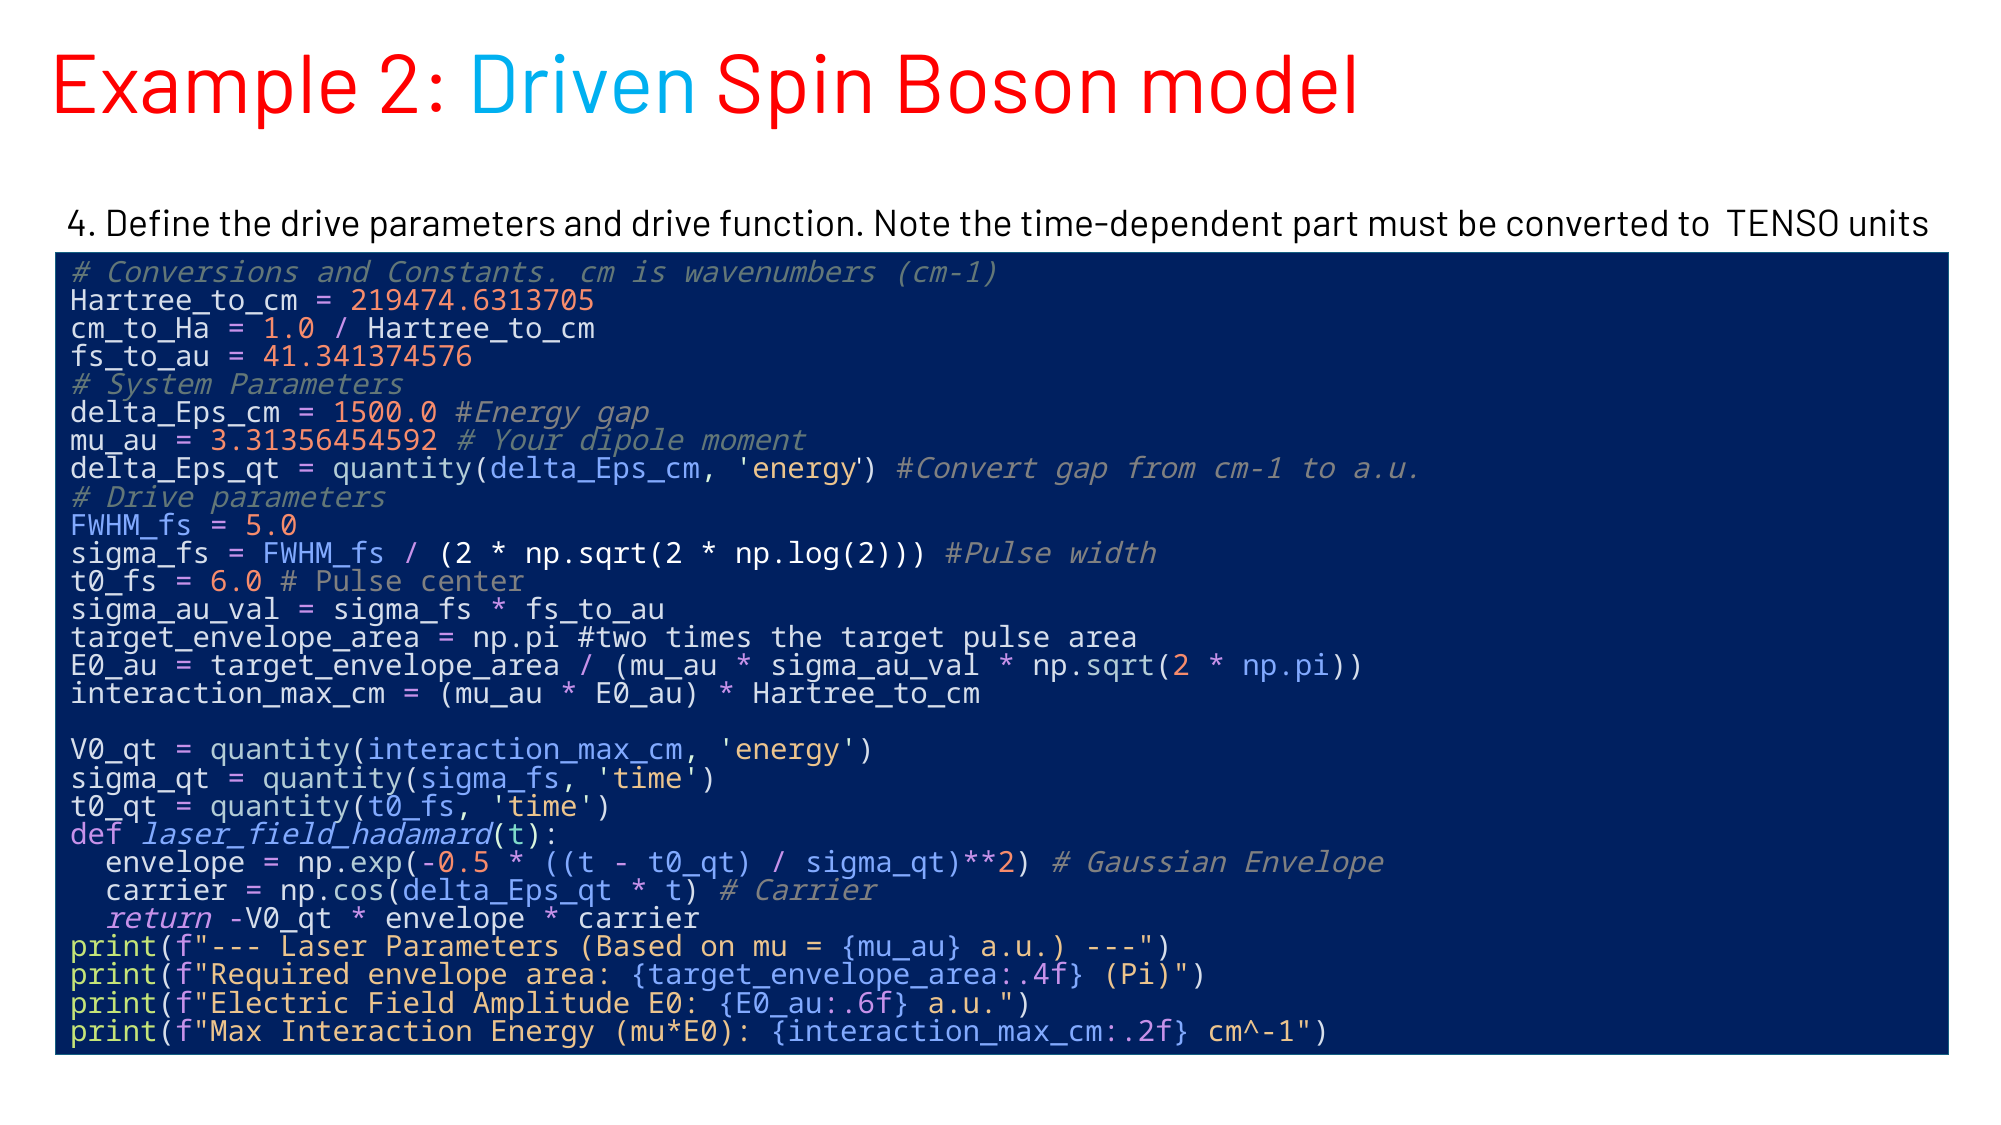

# Example 2: Driven Spin Boson model
4. Define the drive parameters and drive function. Note the time-dependent part must be converted to  TENSO units
# Conversions and Constants. cm is wavenumbers (cm-1)
Hartree_to_cm = 219474.6313705
cm_to_Ha = 1.0 / Hartree_to_cm
fs_to_au = 41.341374576
# System Parameters
delta_Eps_cm = 1500.0 #Energy gap
mu_au = 3.31356454592 # Your dipole moment
delta_Eps_qt = quantity(delta_Eps_cm, 'energy') #Convert gap from cm-1 to a.u.
# Drive parameters
FWHM_fs = 5.0
sigma_fs = FWHM_fs / (2 * np.sqrt(2 * np.log(2))) #Pulse width
t0_fs = 6.0 # Pulse center
sigma_au_val = sigma_fs * fs_to_au
target_envelope_area = np.pi #two times the target pulse area
E0_au = target_envelope_area / (mu_au * sigma_au_val * np.sqrt(2 * np.pi))
interaction_max_cm = (mu_au * E0_au) * Hartree_to_cm

V0_qt = quantity(interaction_max_cm, 'energy')
sigma_qt = quantity(sigma_fs, 'time')
t0_qt = quantity(t0_fs, 'time')
def laser_field_hadamard(t):
  envelope = np.exp(-0.5 * ((t - t0_qt) / sigma_qt)**2) # Gaussian Envelope
  carrier = np.cos(delta_Eps_qt * t) # Carrier
  return -V0_qt * envelope * carrier
print(f"--- Laser Parameters (Based on mu = {mu_au} a.u.) ---")
print(f"Required envelope area: {target_envelope_area:.4f} (Pi)")
print(f"Electric Field Amplitude E0: {E0_au:.6f} a.u.")
print(f"Max Interaction Energy (mu*E0): {interaction_max_cm:.2f} cm^-1")